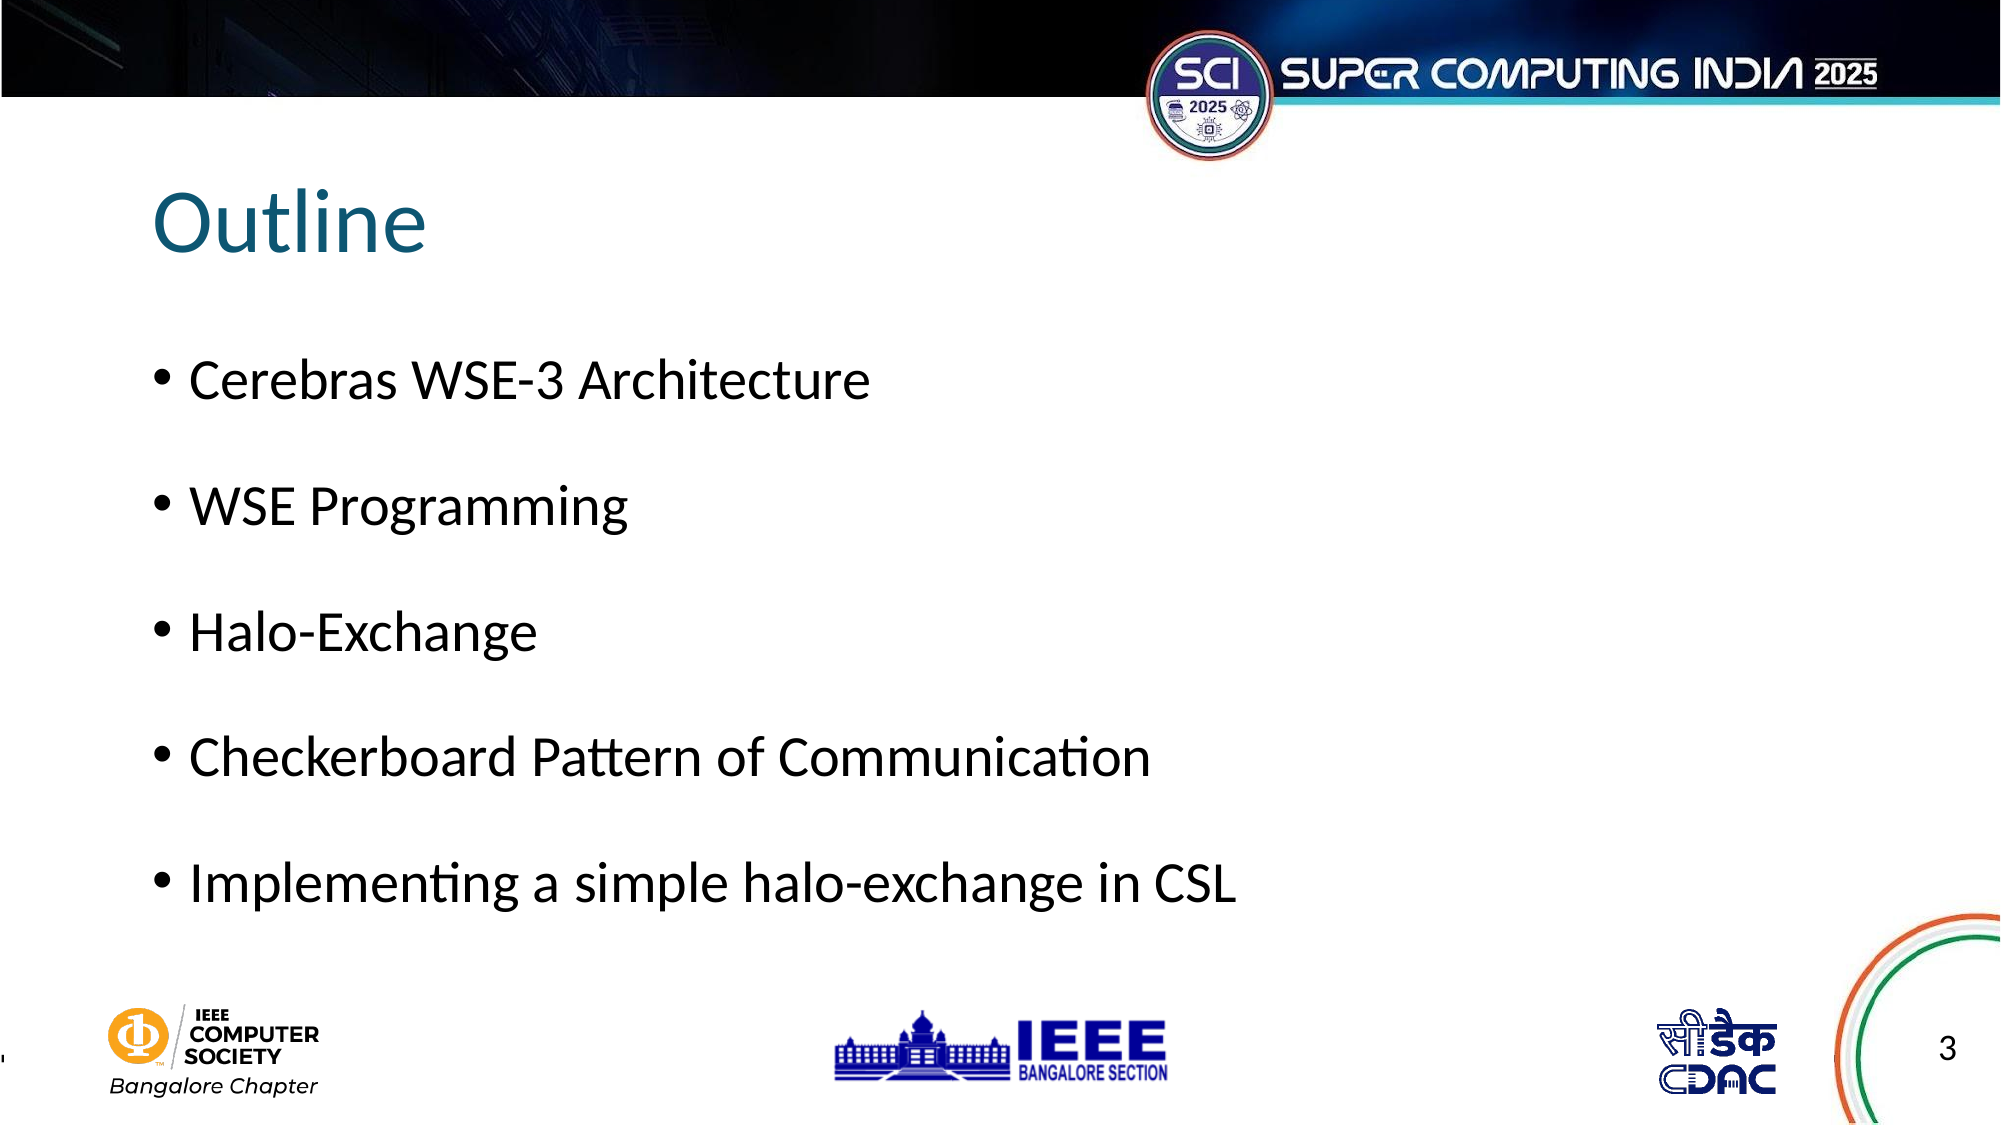

# Outline
Cerebras WSE-3 Architecture
WSE Programming
Halo-Exchange
Checkerboard Pattern of Communication
Implementing a simple halo-exchange in CSL